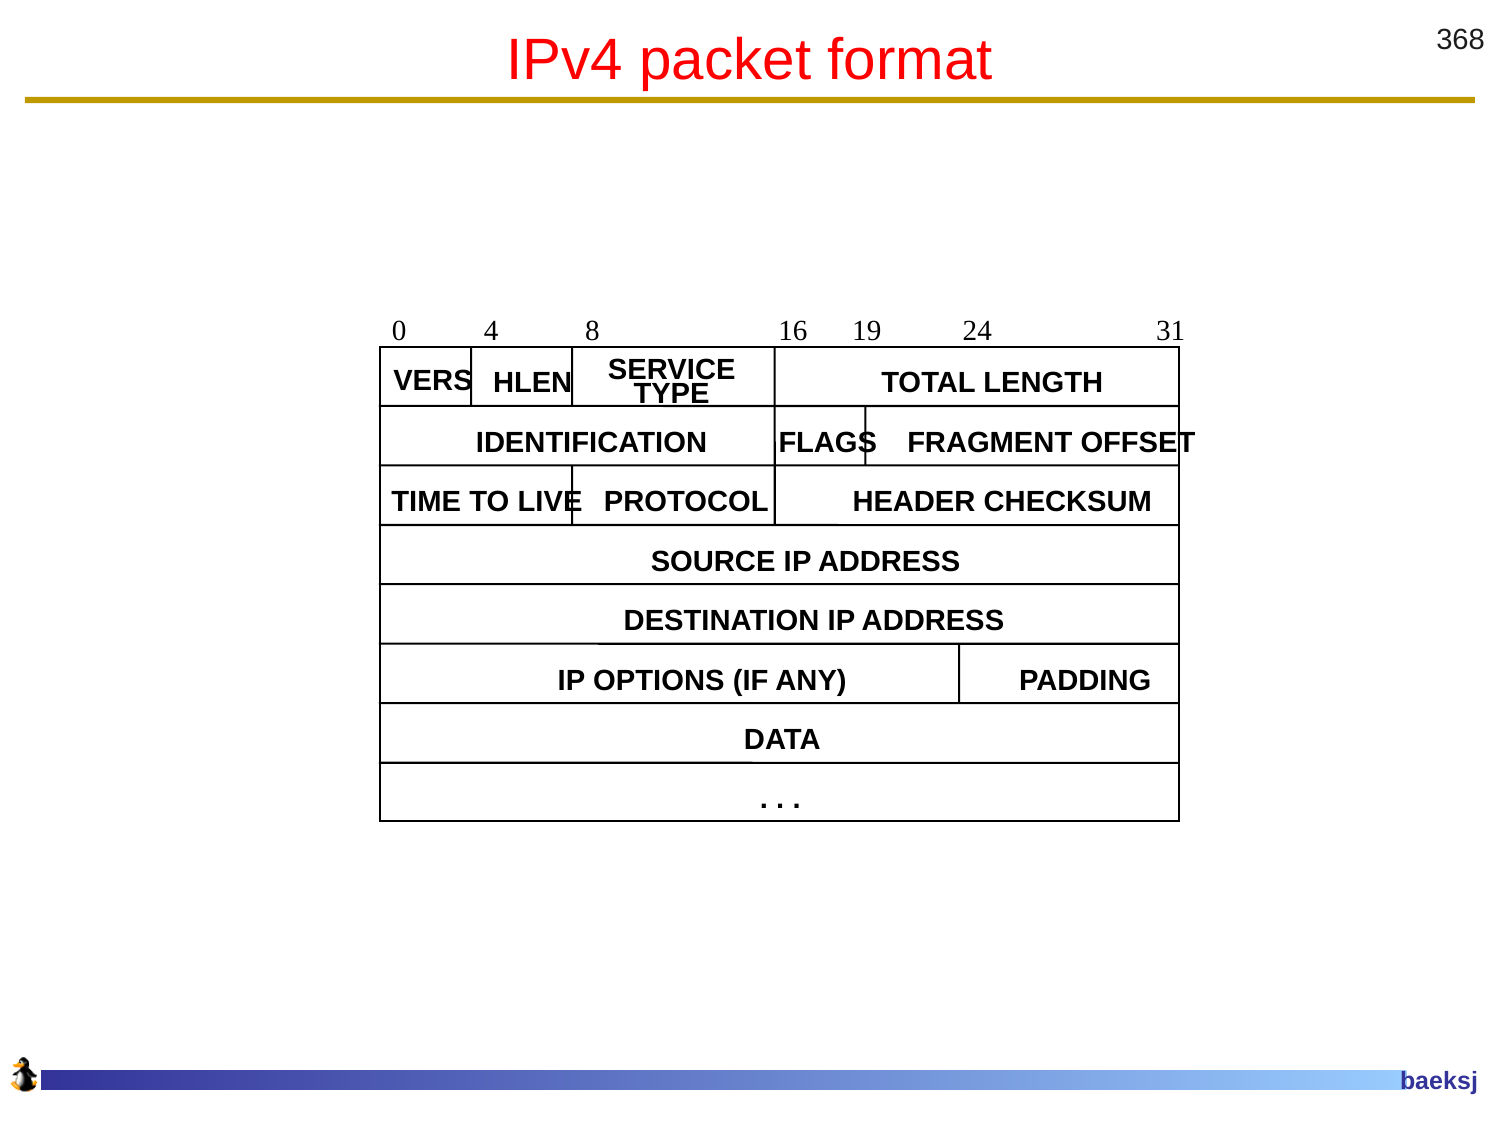

# IPv4 packet format
368
0
4
8
16
19
24
31

SERVICE TYPE
VERS
HLEN
TOTAL LENGTH

IDENTIFICATION
FLAGS
FRAGMENT OFFSET

TIME TO LIVE
PROTOCOL
HEADER CHECKSUM

SOURCE IP ADDRESS

DESTINATION IP ADDRESS

IP OPTIONS (IF ANY)
PADDING

DATA

. . .